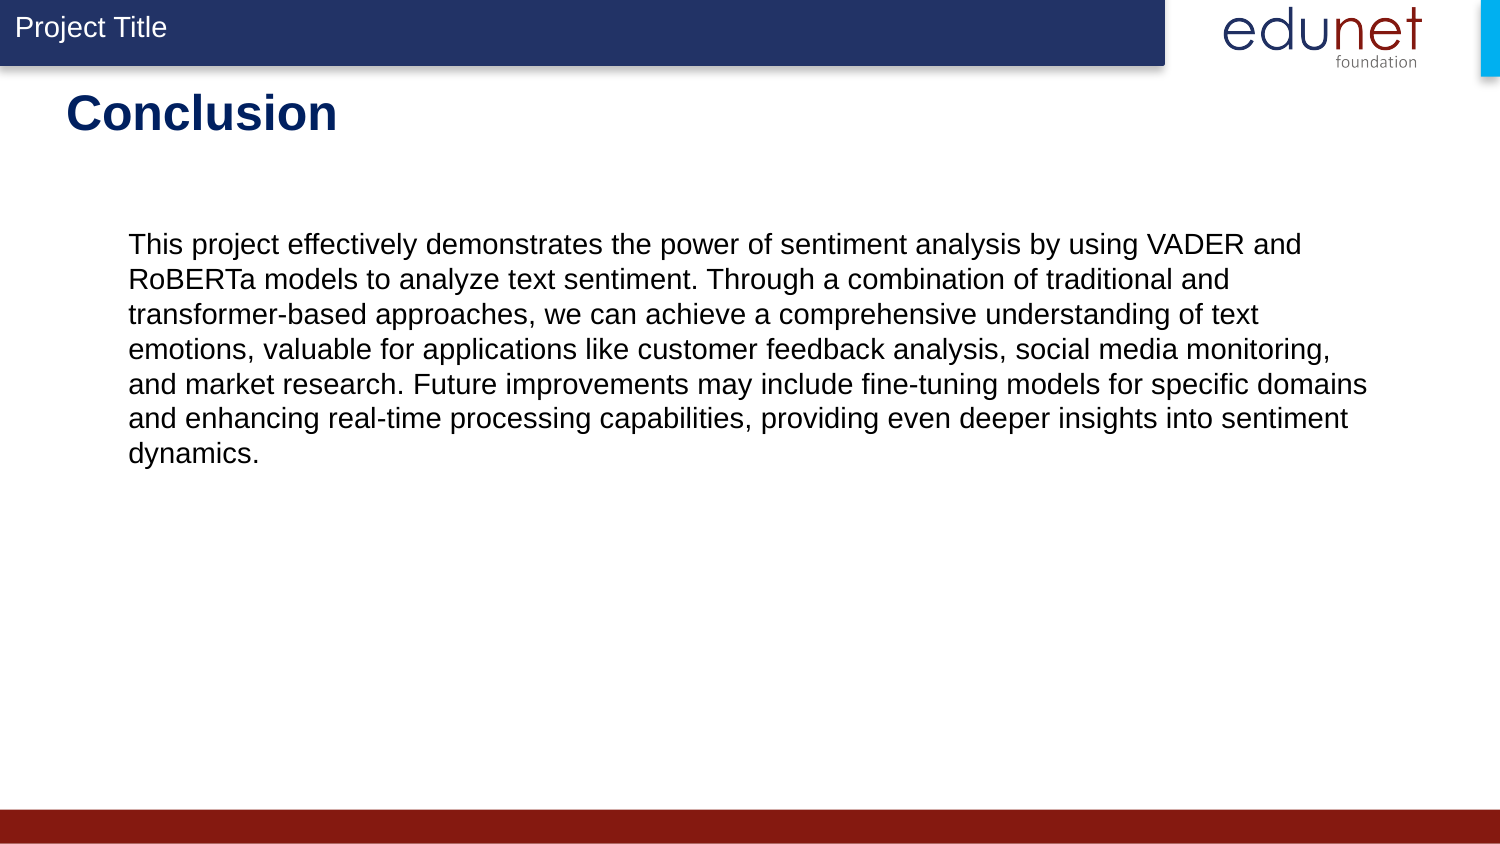

# Conclusion
This project effectively demonstrates the power of sentiment analysis by using VADER and RoBERTa models to analyze text sentiment. Through a combination of traditional and transformer-based approaches, we can achieve a comprehensive understanding of text emotions, valuable for applications like customer feedback analysis, social media monitoring, and market research. Future improvements may include fine-tuning models for specific domains and enhancing real-time processing capabilities, providing even deeper insights into sentiment dynamics.